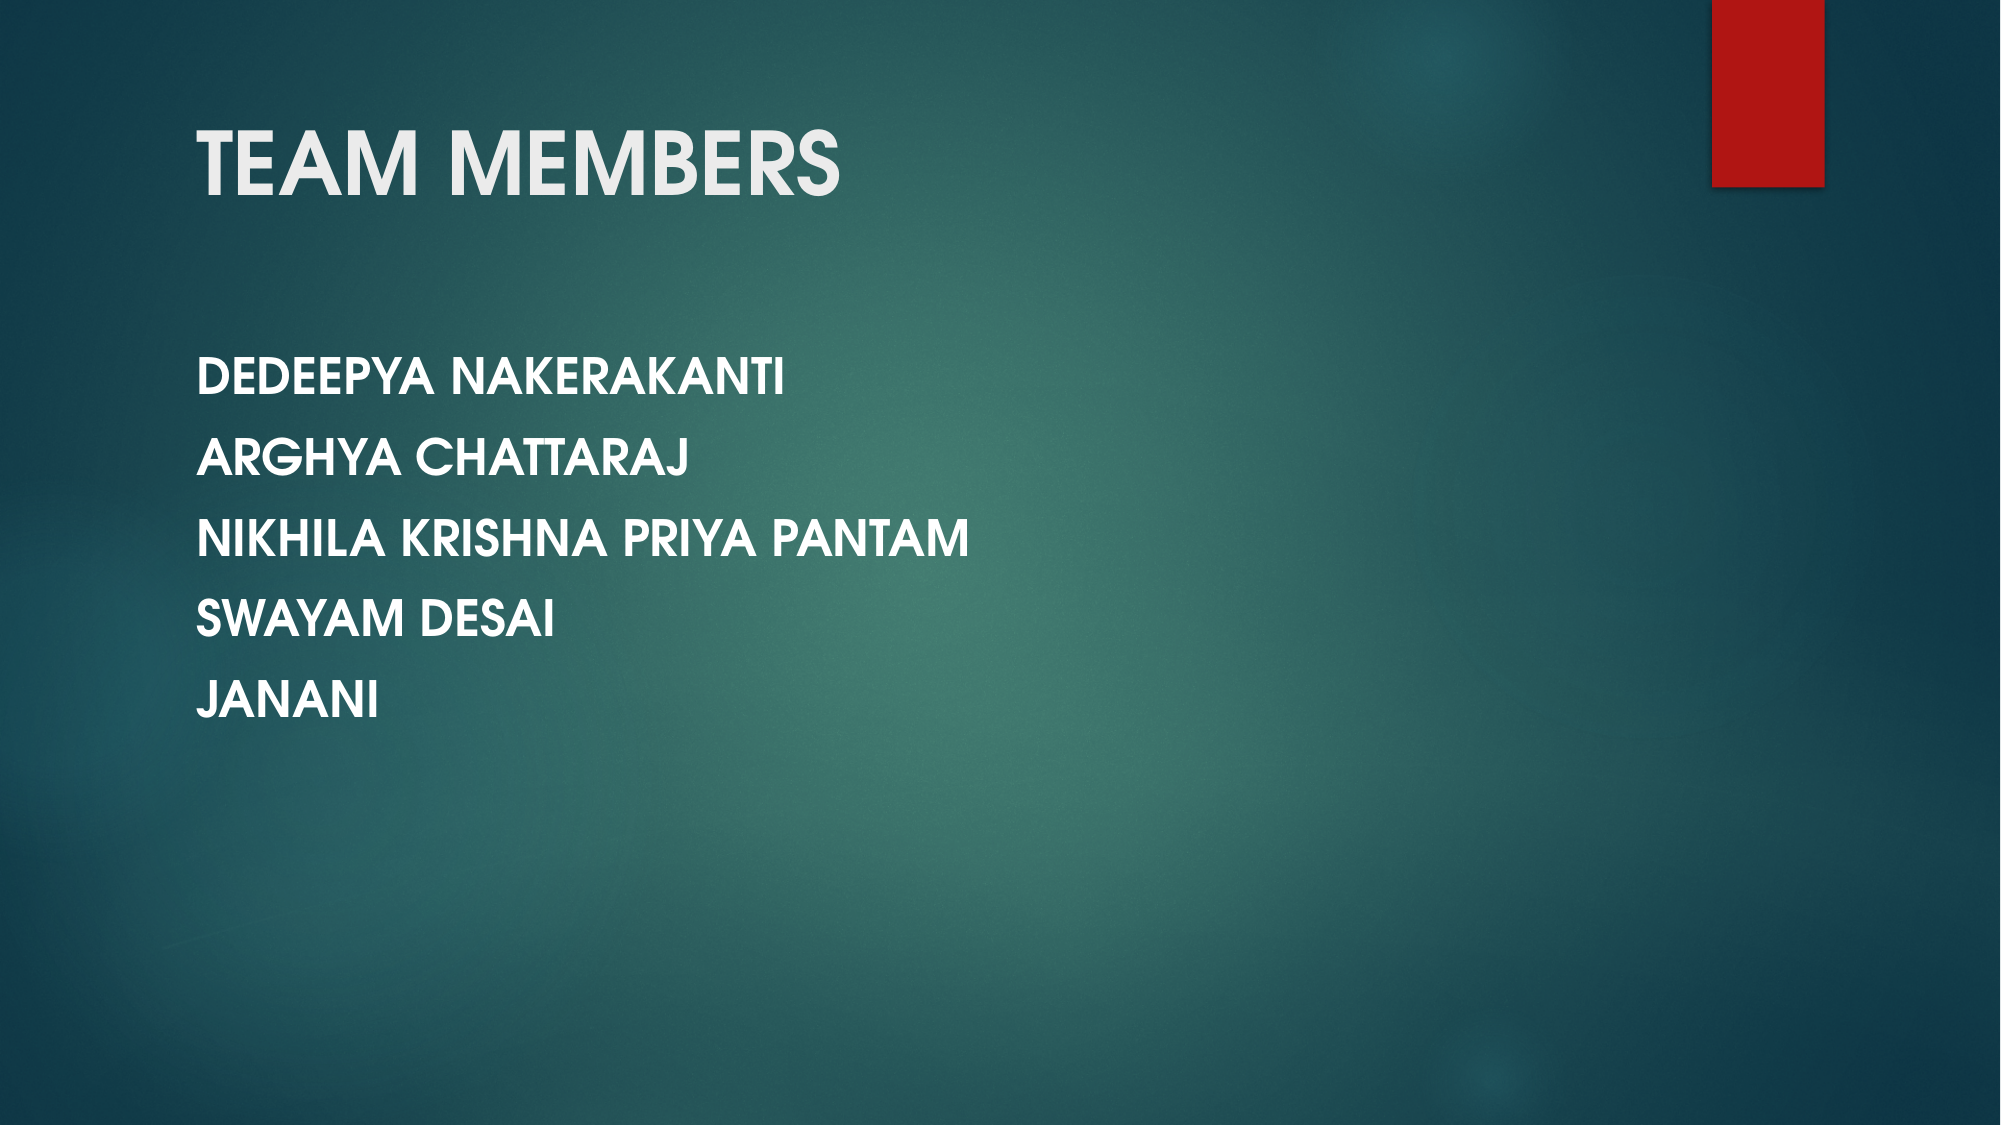

# TEAM MEMBERS
DEDEEPYA NAKERAKANTI
ARGHYA CHATTARAJ
NIKHILA KRISHNA PRIYA PANTAM
SWAYAM DESAI
JANANI